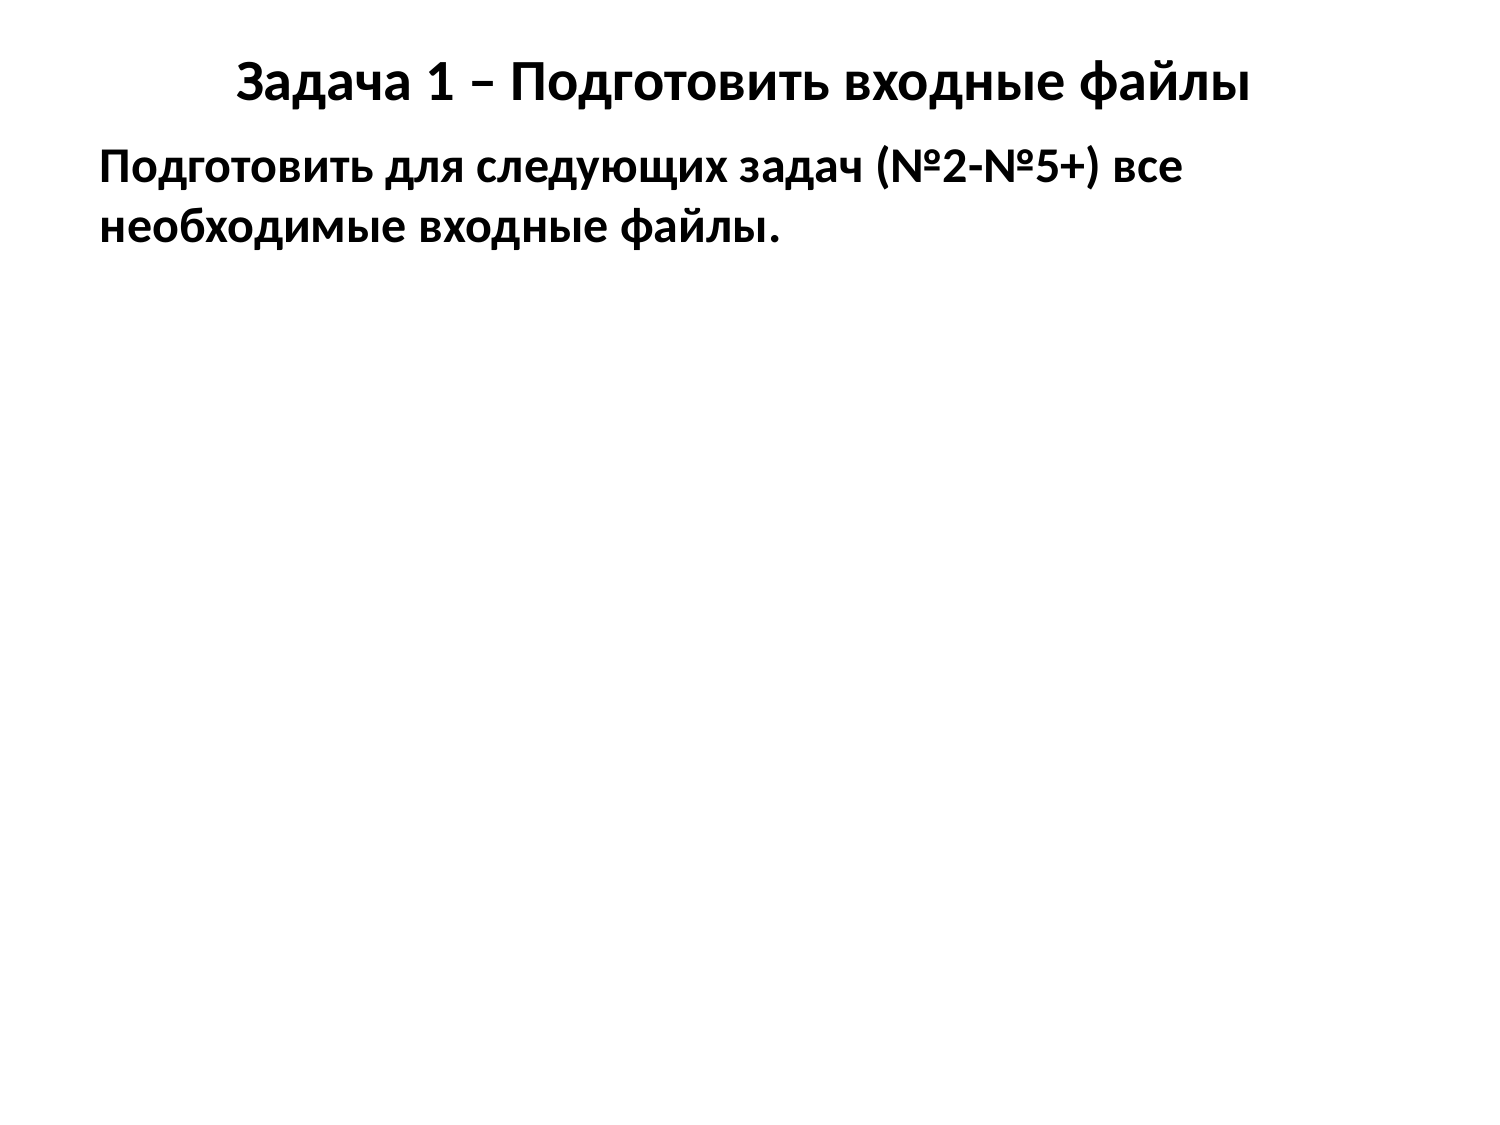

# Задача 1 – Подготовить входные файлы
Подготовить для следующих задач (№2-№5+) все необходимые входные файлы.